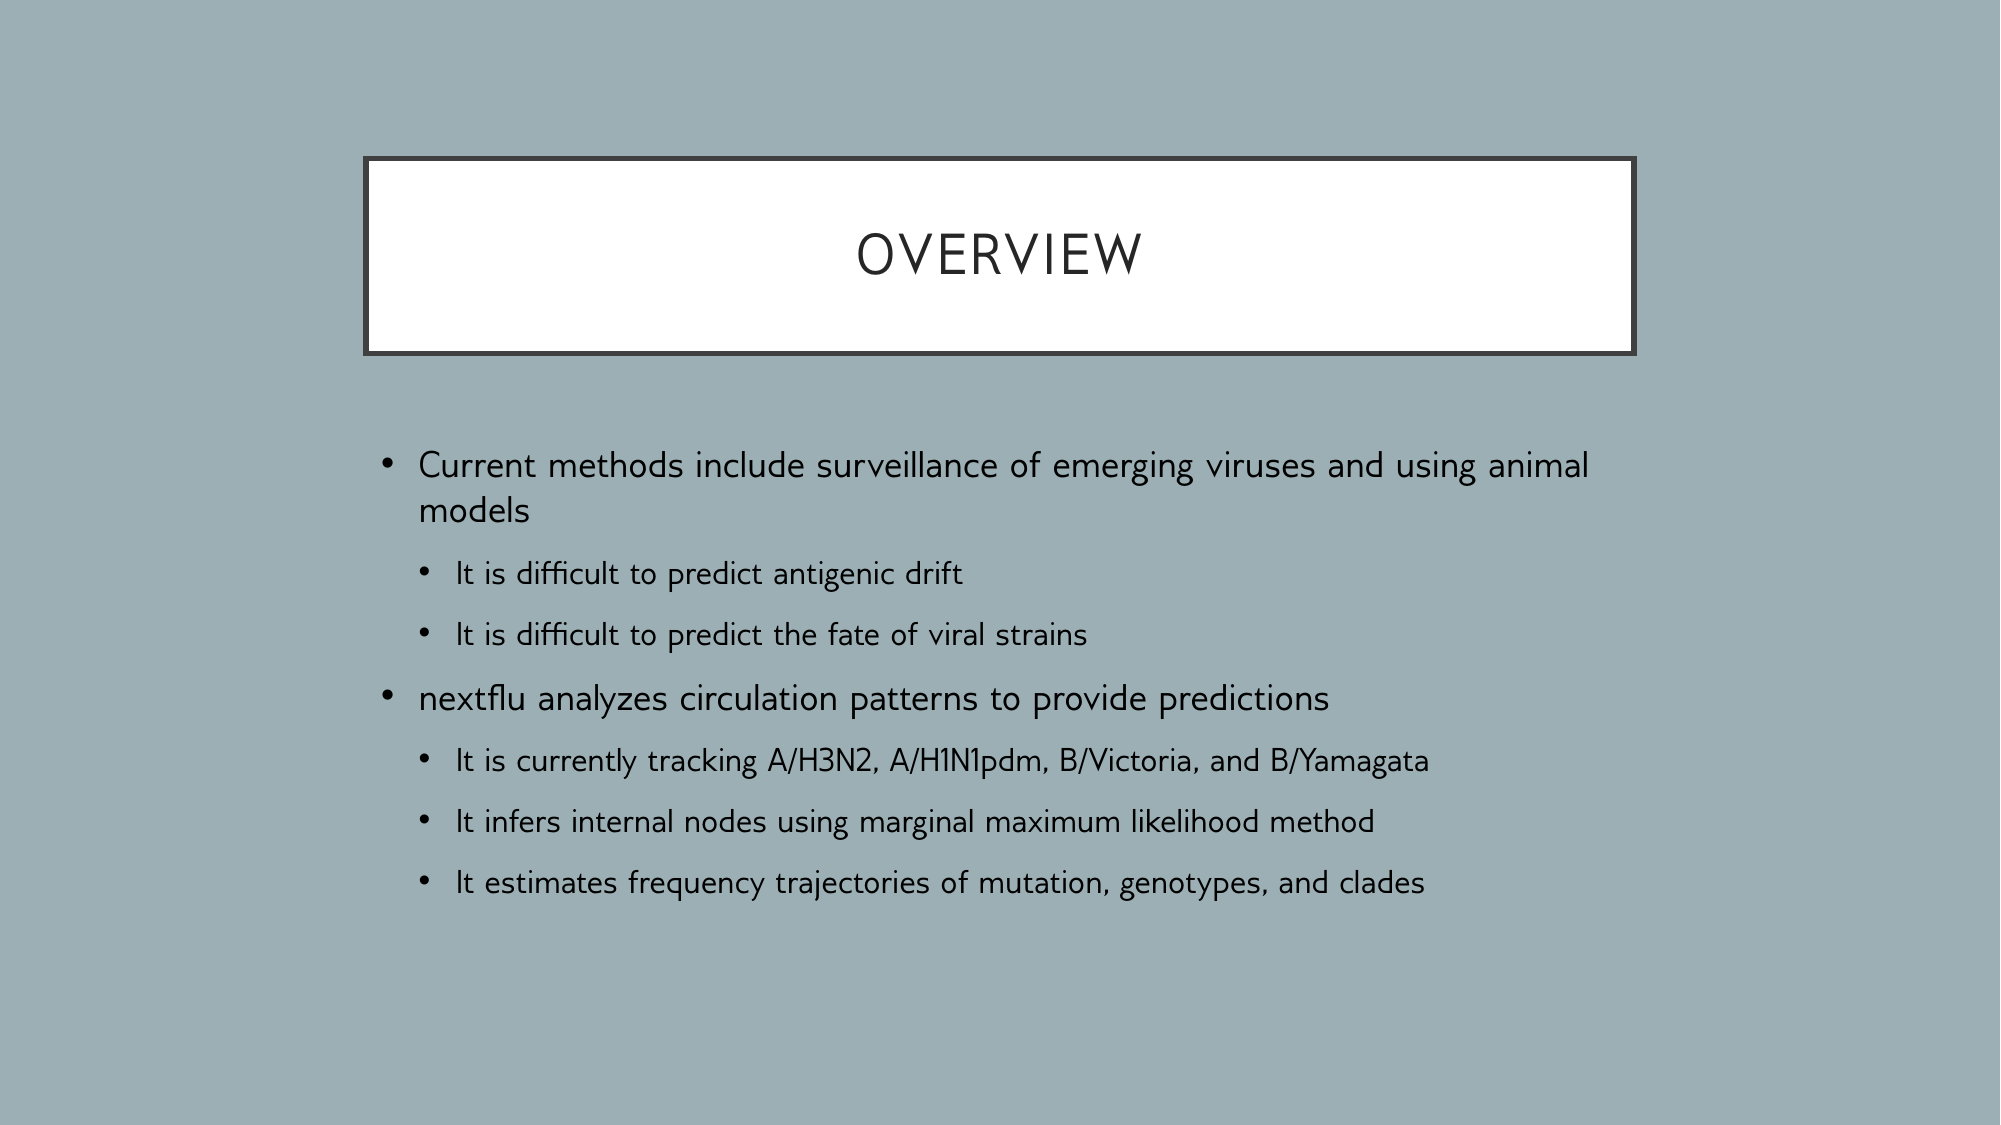

# Overview
Current methods include surveillance of emerging viruses and using animal models
It is difficult to predict antigenic drift
It is difficult to predict the fate of viral strains
nextflu analyzes circulation patterns to provide predictions
It is currently tracking A/H3N2, A/H1N1pdm, B/Victoria, and B/Yamagata
It infers internal nodes using marginal maximum likelihood method
It estimates frequency trajectories of mutation, genotypes, and clades